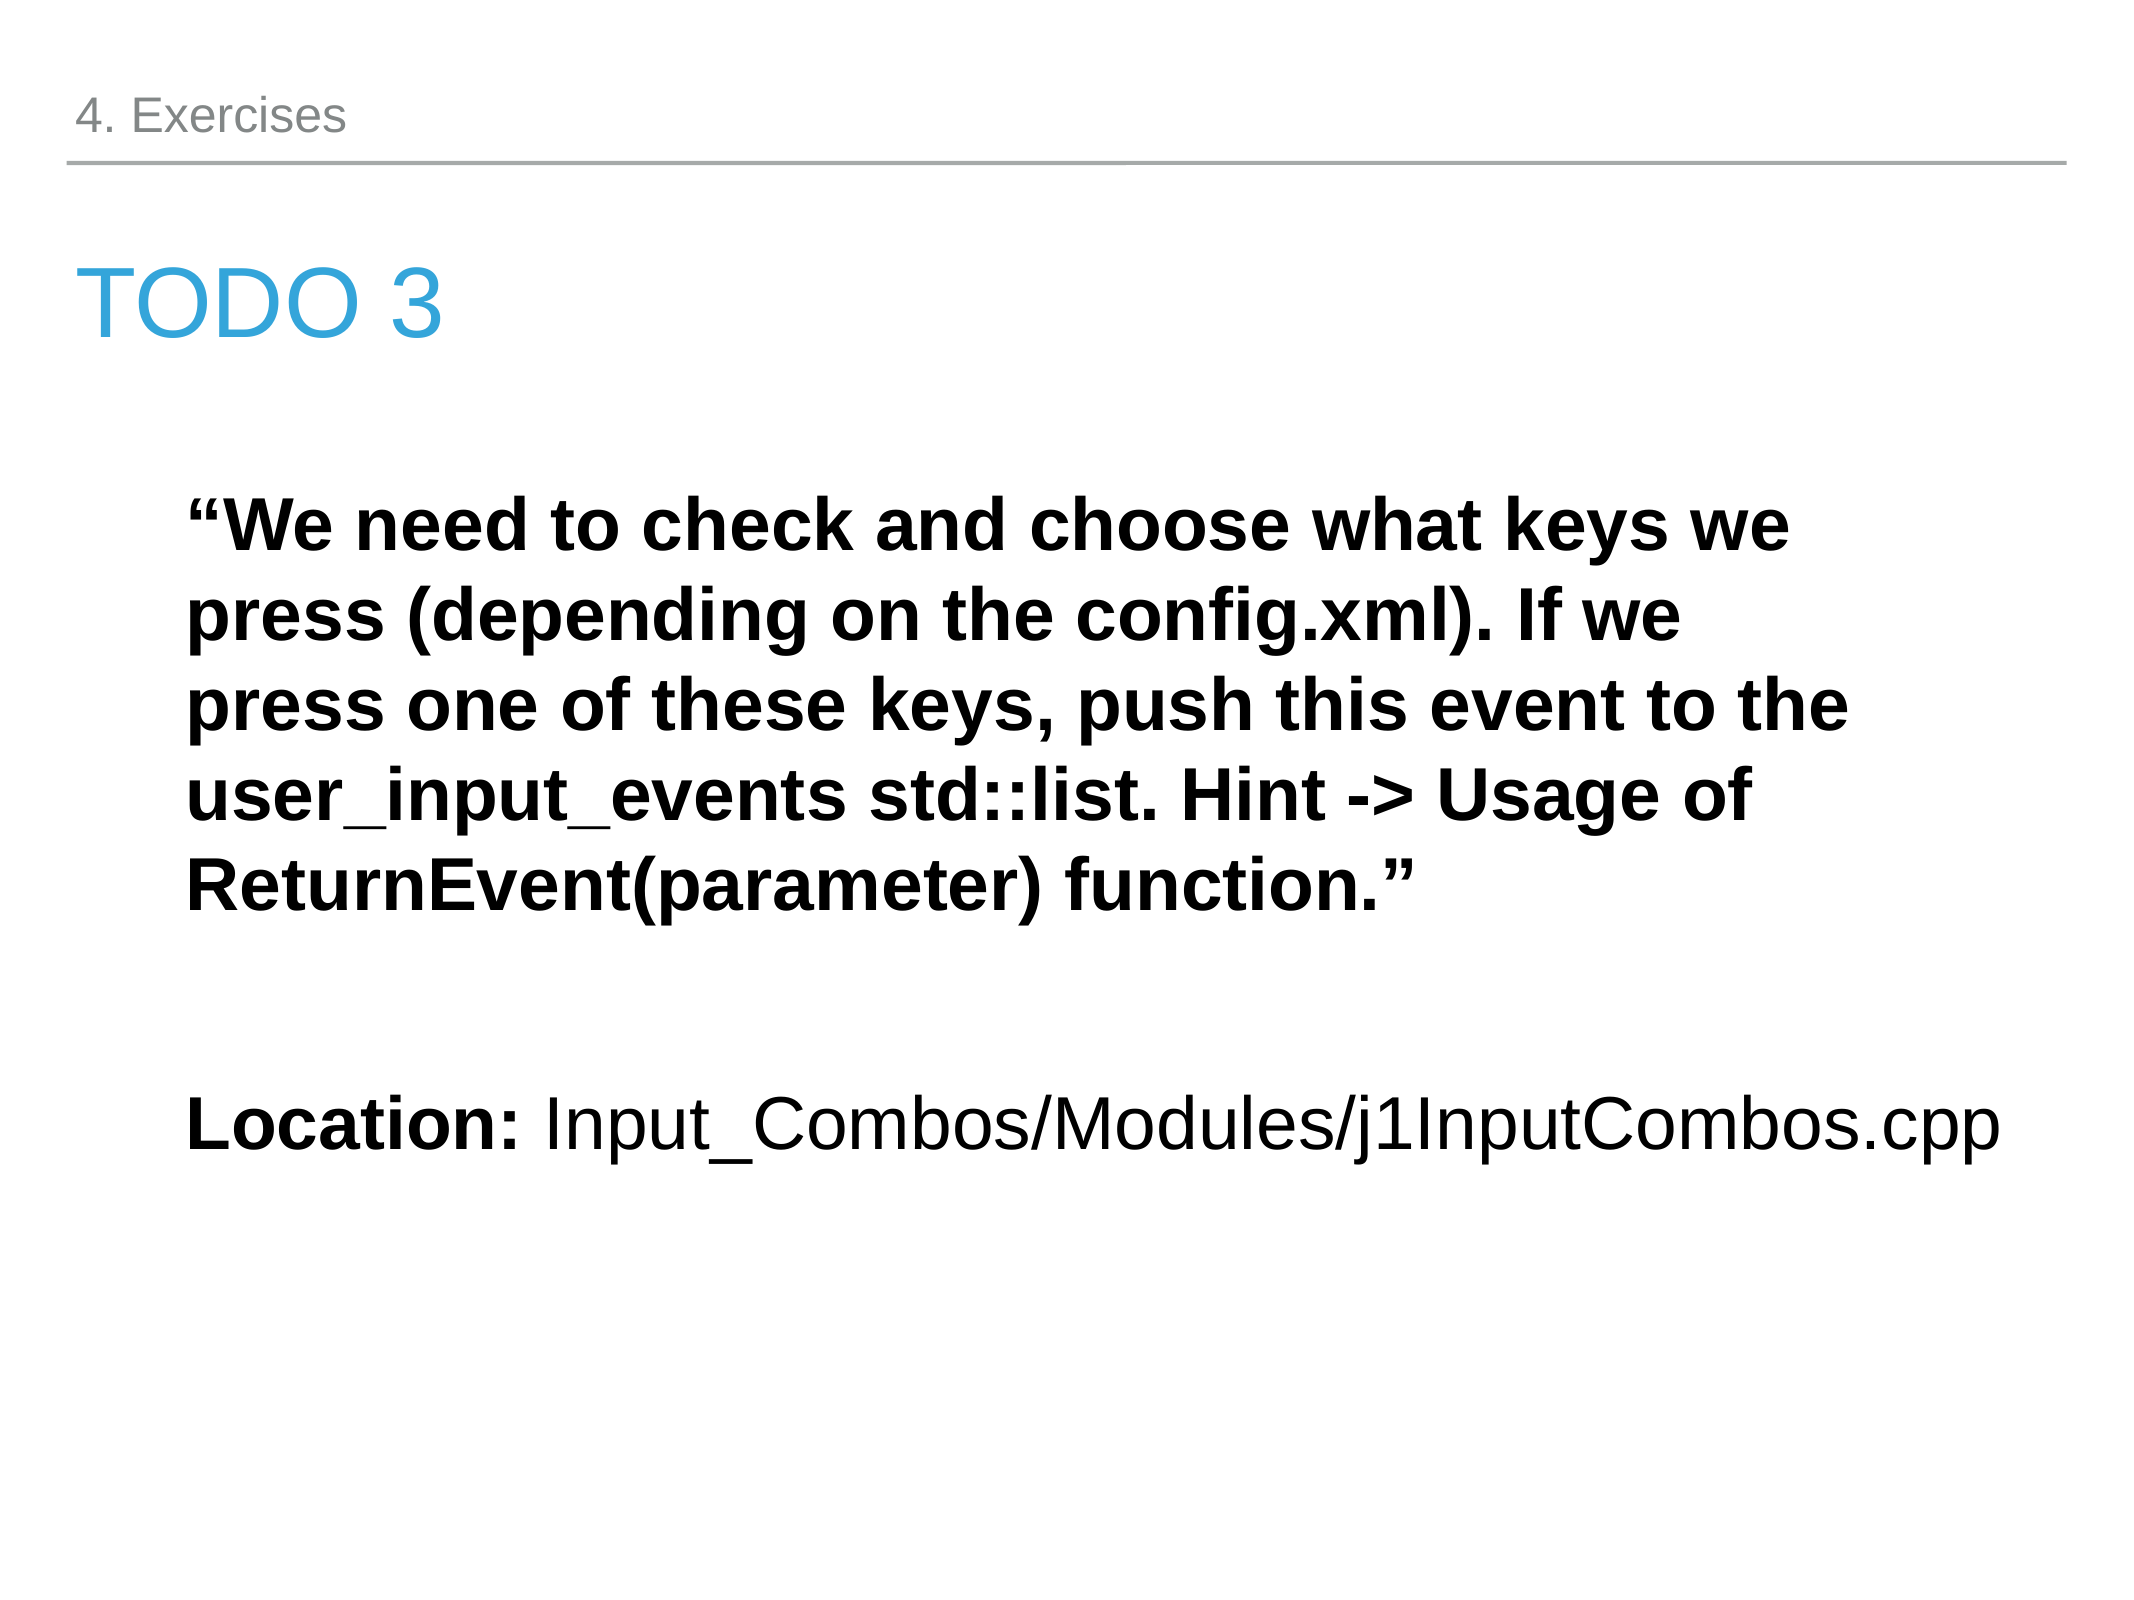

4. Exercises
# TODO 3
“We need to check and choose what keys we press (depending on the config.xml). If we press one of these keys, push this event to the user_input_events std::list. Hint -> Usage of ReturnEvent(parameter) function.”
Location: Input_Combos/Modules/j1InputCombos.cpp